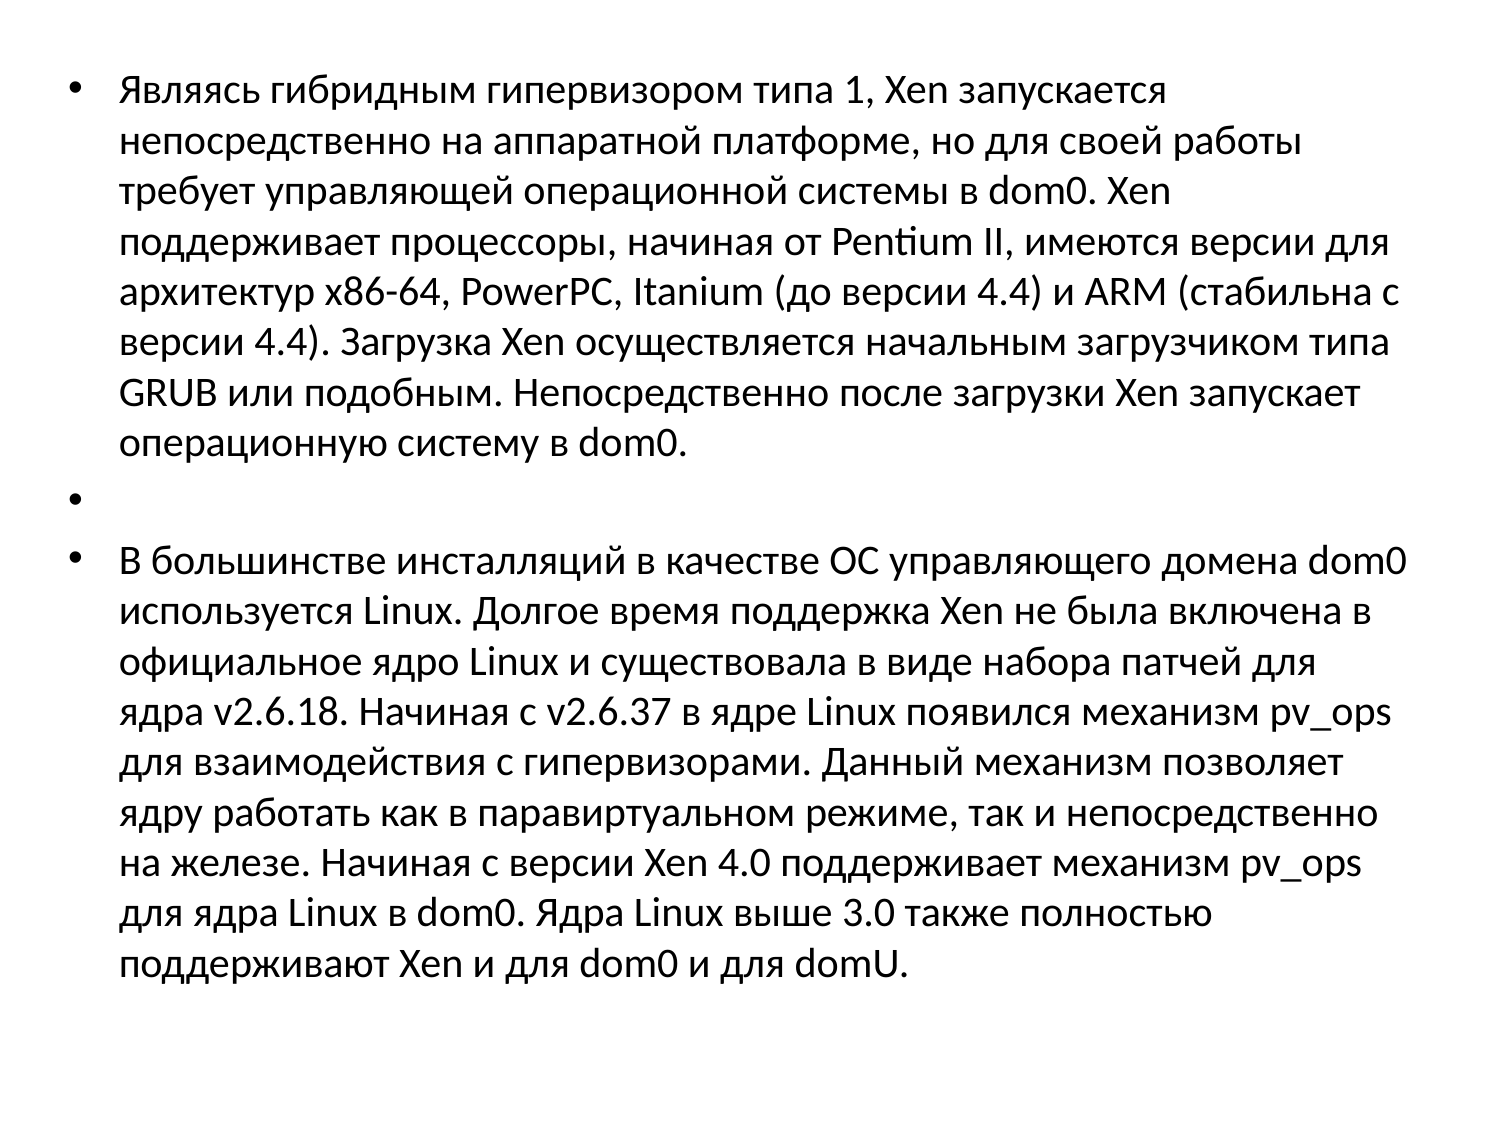

Являясь гибридным гипервизором типа 1, Xen запускается непосредственно на аппаратной платформе, но для своей работы требует управляющей операционной системы в dom0. Xen поддерживает процессоры, начиная от Pentium II, имеются версии для архитектур x86-64, PowerPC, Itanium (до версии 4.4) и ARM (стабильна с версии 4.4). Загрузка Xen осуществляется начальным загрузчиком типа GRUB или подобным. Непосредственно после загрузки Xen запускает операционную систему в dom0.

В большинстве инсталляций в качестве ОС управляющего домена dom0 используется Linux. Долгое время поддержка Xen не была включена в официальное ядро Linux и существовала в виде набора патчей для ядра v2.6.18. Начиная с v2.6.37 в ядре Linux появился механизм pv_ops для взаимодействия с гипервизорами. Данный механизм позволяет ядру работать как в паравиртуальном режиме, так и непосредственно на железе. Начиная с версии Xen 4.0 поддерживает механизм pv_ops для ядра Linux в dom0. Ядра Linux выше 3.0 также полностью поддерживают Xen и для dom0 и для domU.